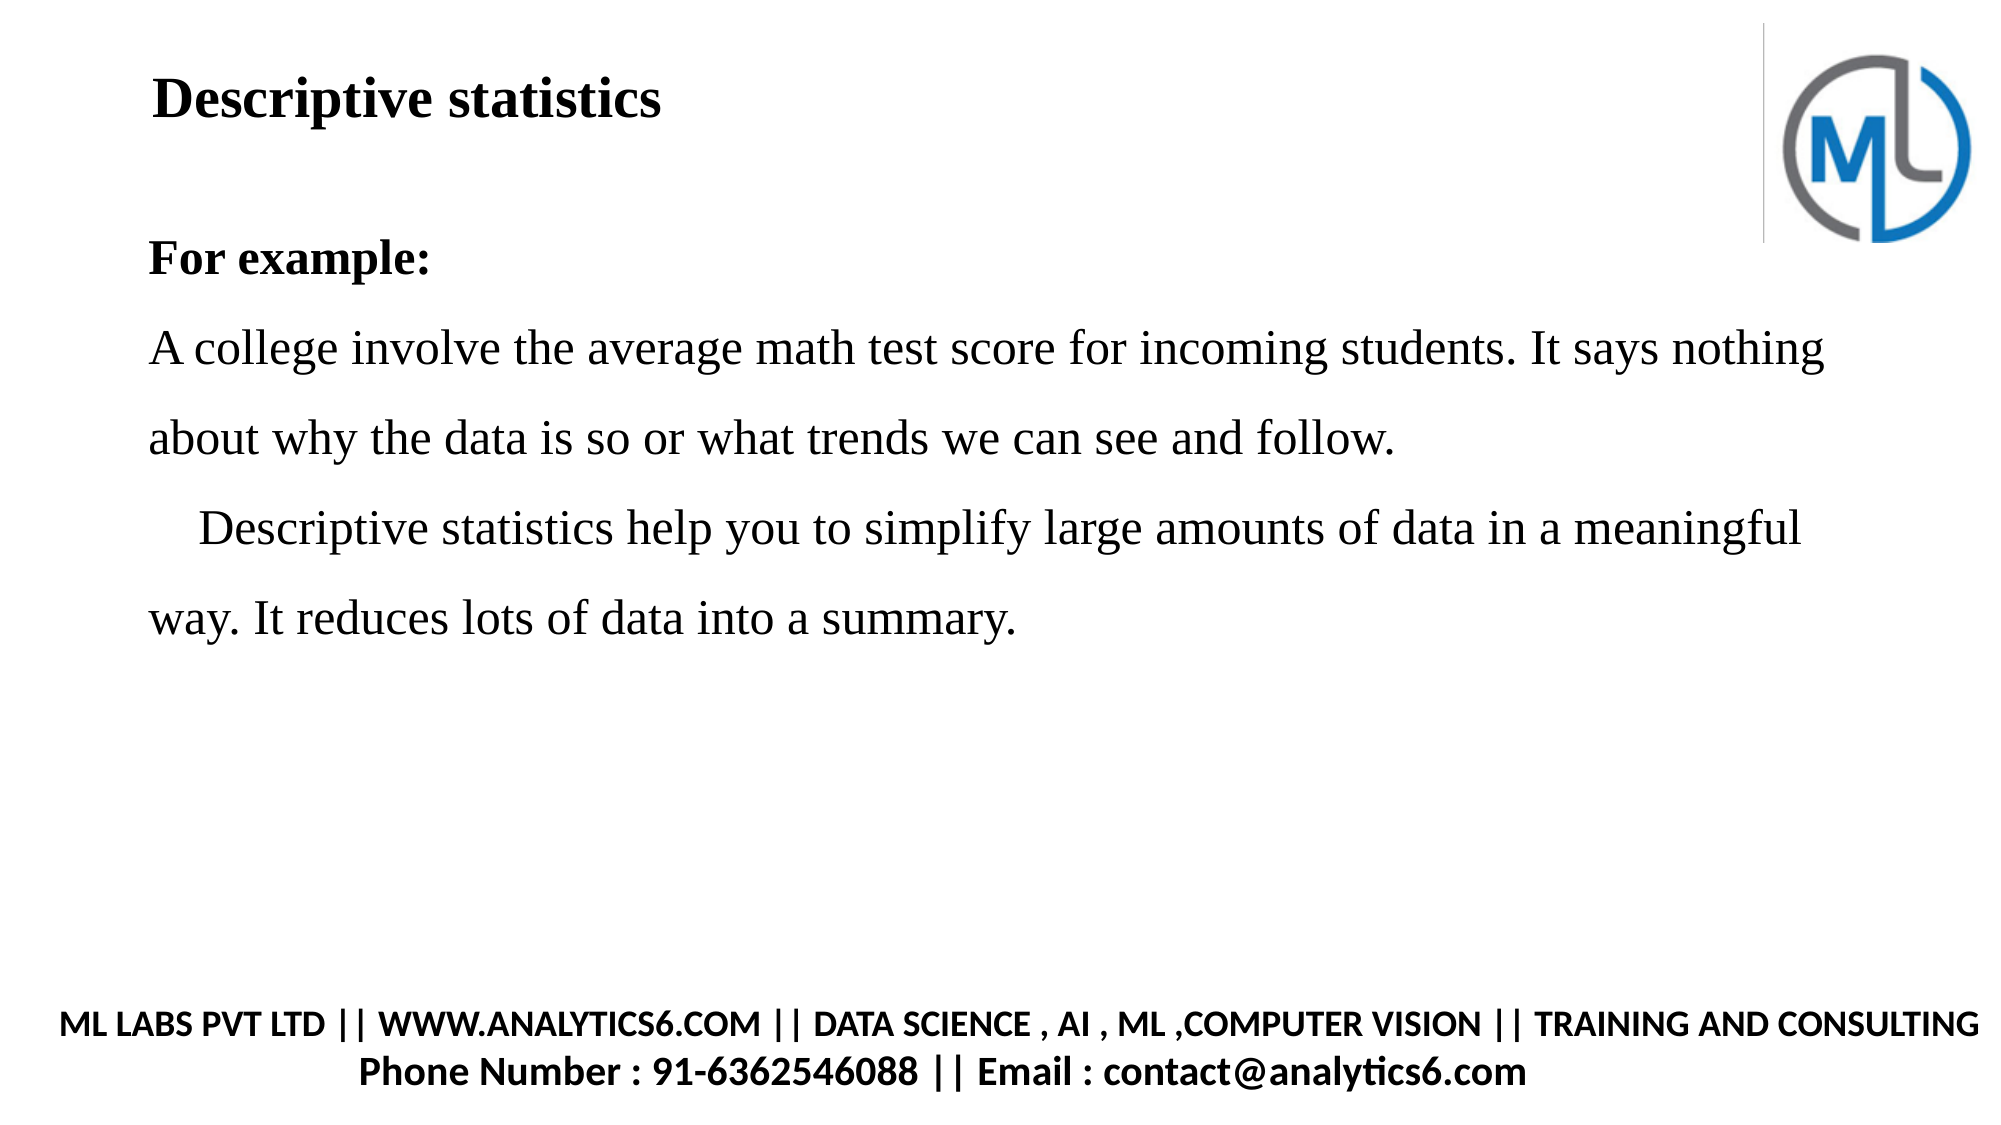

Descriptive statistics
For example:
A college involve the average math test score for incoming students. It says nothing about why the data is so or what trends we can see and follow.
    Descriptive statistics help you to simplify large amounts of data in a meaningful way. It reduces lots of data into a summary.

ML LABS PVT LTD || WWW.ANALYTICS6.COM || DATA SCIENCE , AI , ML ,COMPUTER VISION || TRAINING AND CONSULTING
		Phone Number : 91-6362546088 || Email : contact@analytics6.com